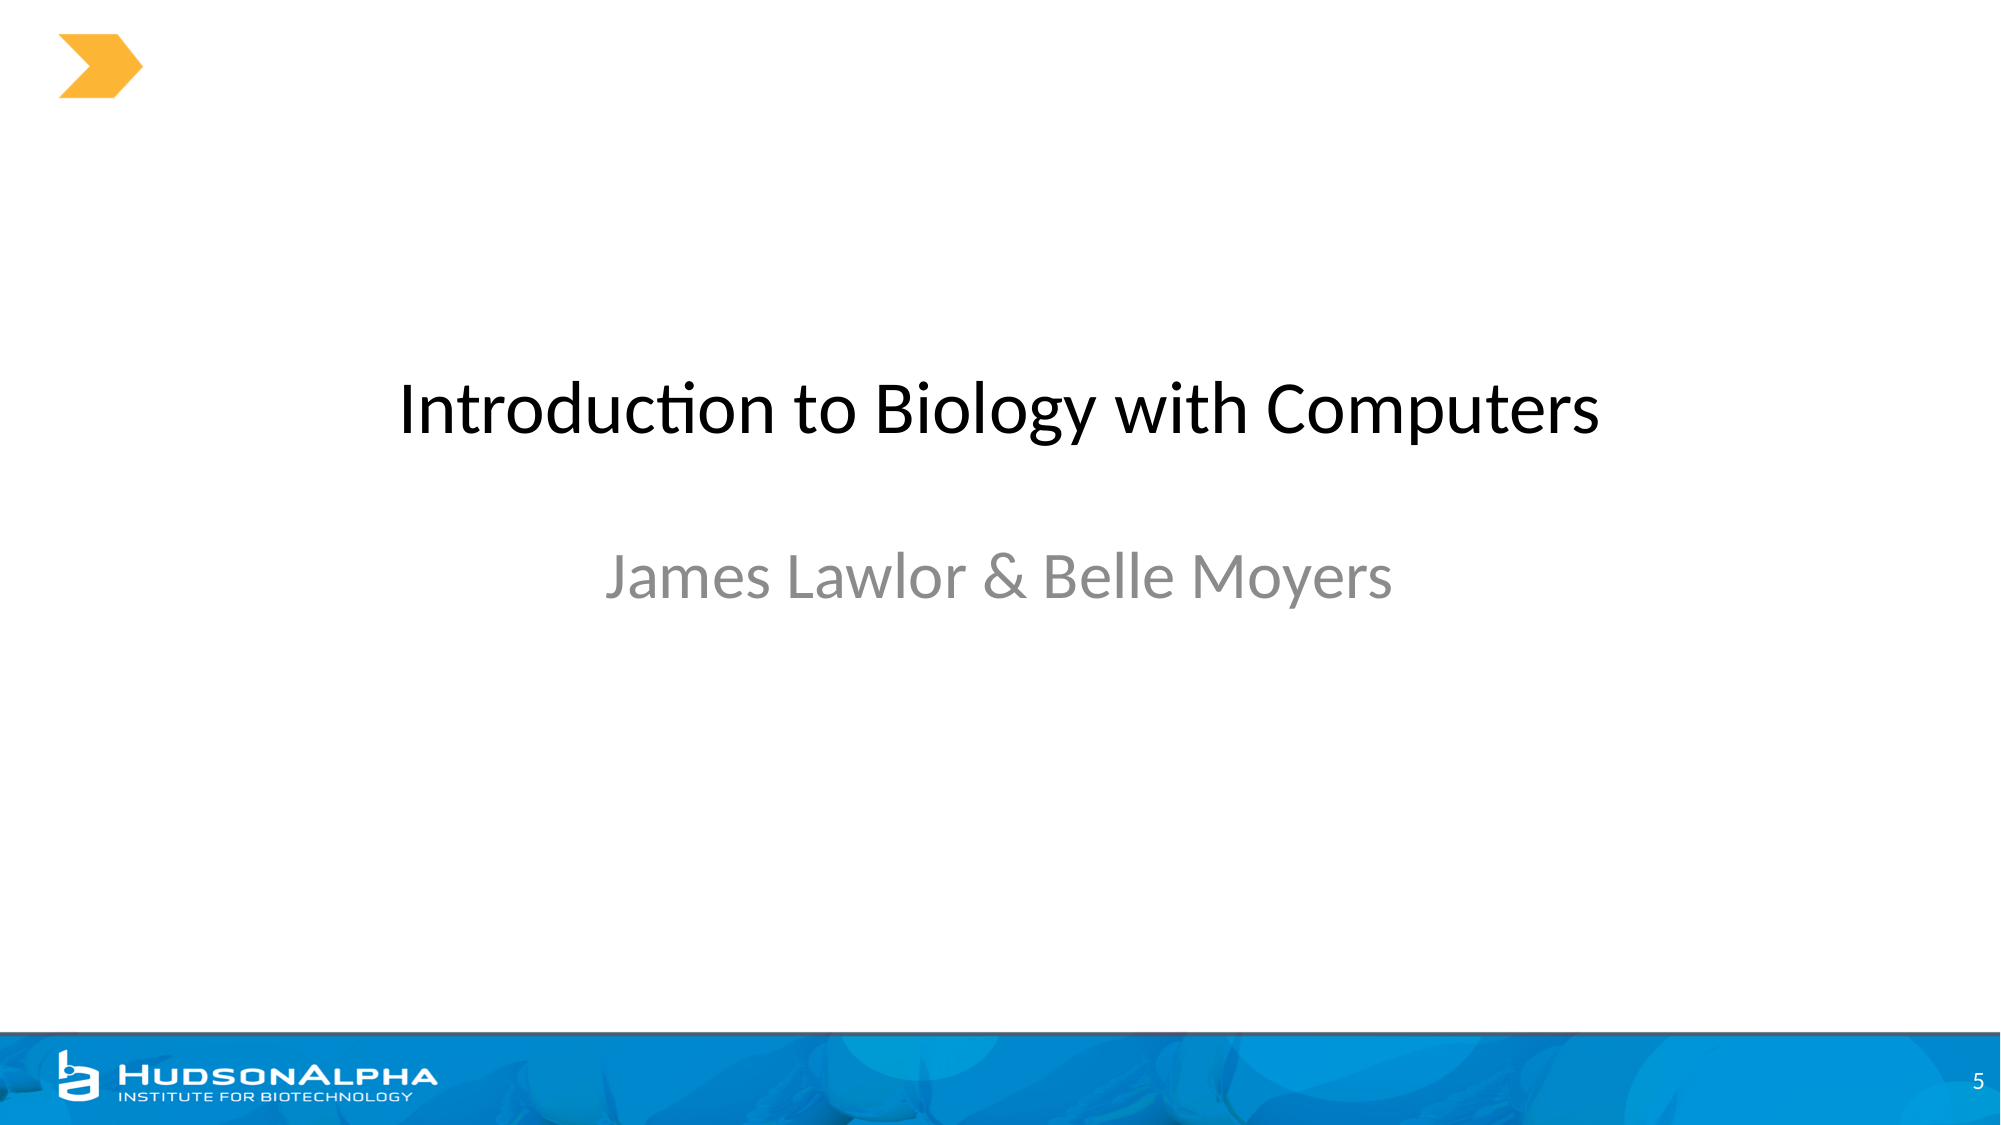

# Introduction to Biology with Computers
James Lawlor & Belle Moyers
5